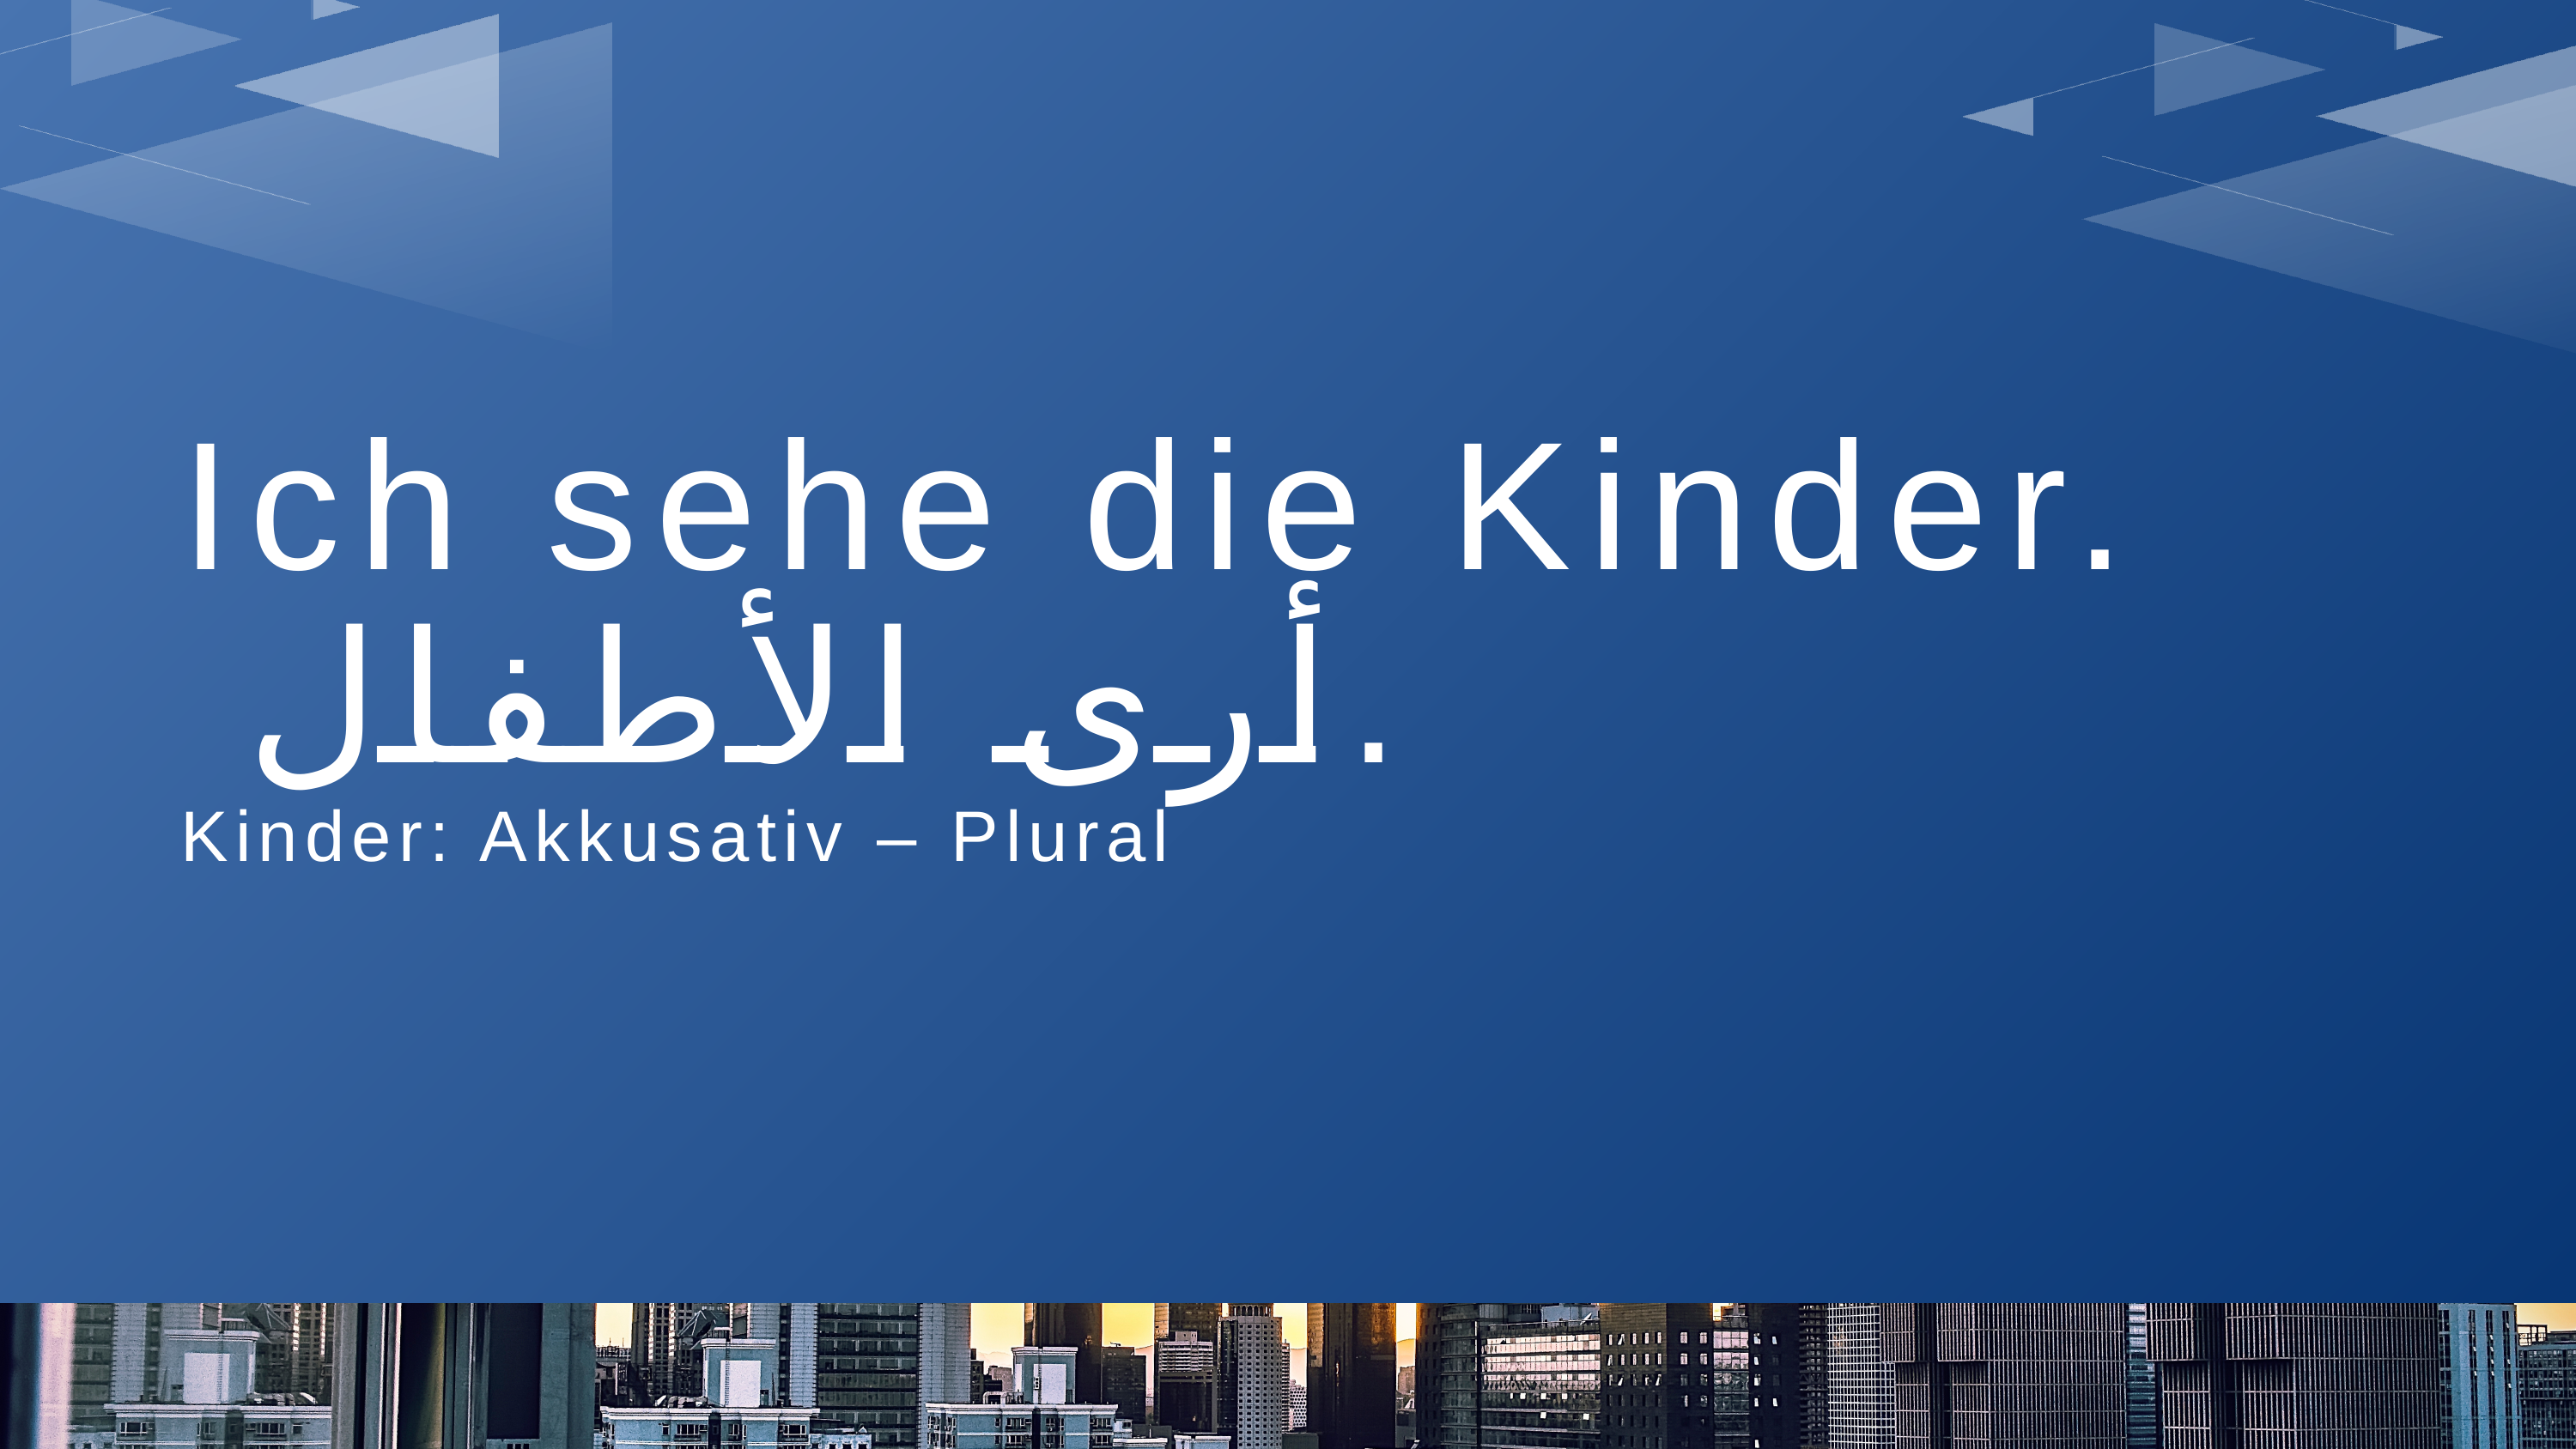

Ich sehe die Kinder.
 أرى الأطفال.
Kinder: Akkusativ – Plural